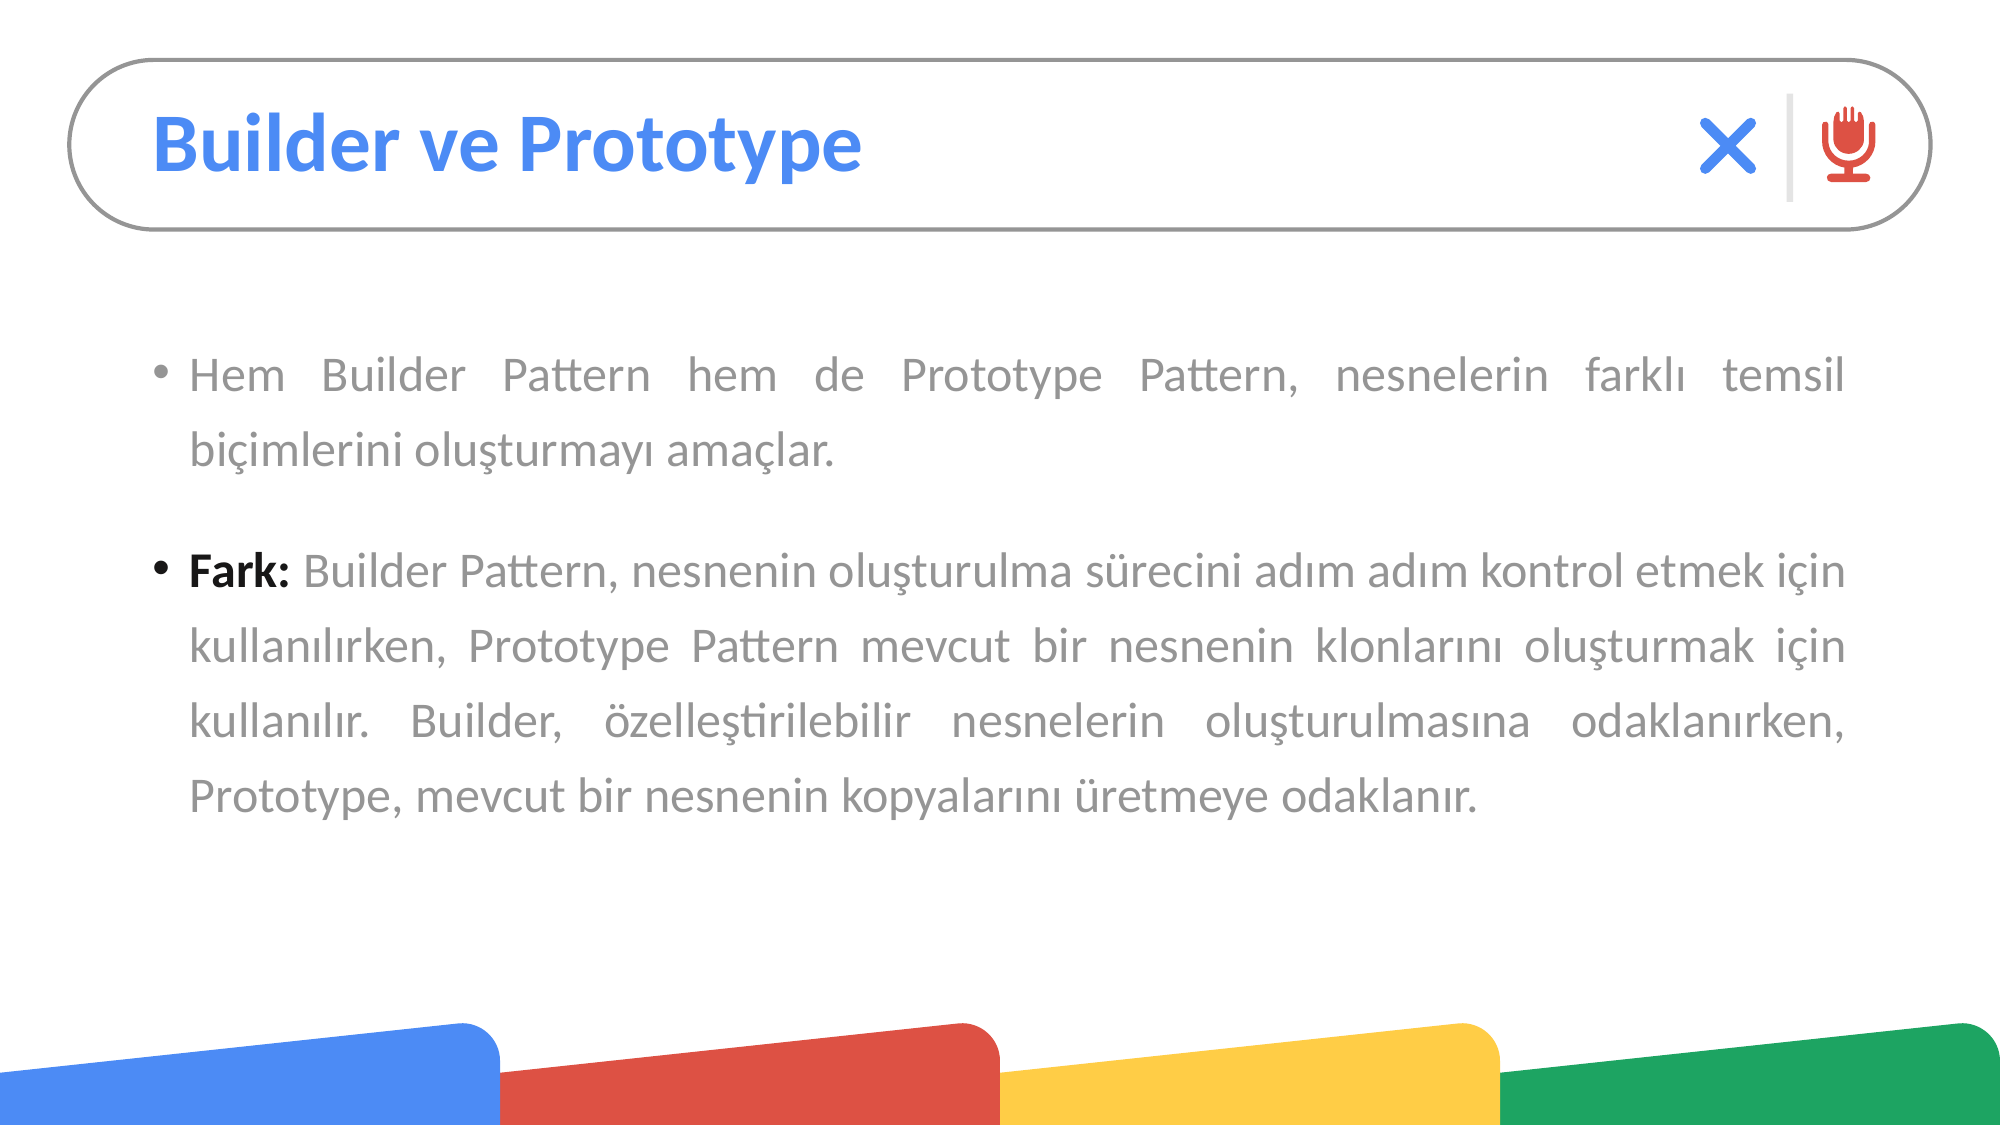

# Builder ve Prototype
Hem Builder Pattern hem de Prototype Pattern, nesnelerin farklı temsil biçimlerini oluşturmayı amaçlar.
Fark: Builder Pattern, nesnenin oluşturulma sürecini adım adım kontrol etmek için kullanılırken, Prototype Pattern mevcut bir nesnenin klonlarını oluşturmak için kullanılır. Builder, özelleştirilebilir nesnelerin oluşturulmasına odaklanırken, Prototype, mevcut bir nesnenin kopyalarını üretmeye odaklanır.